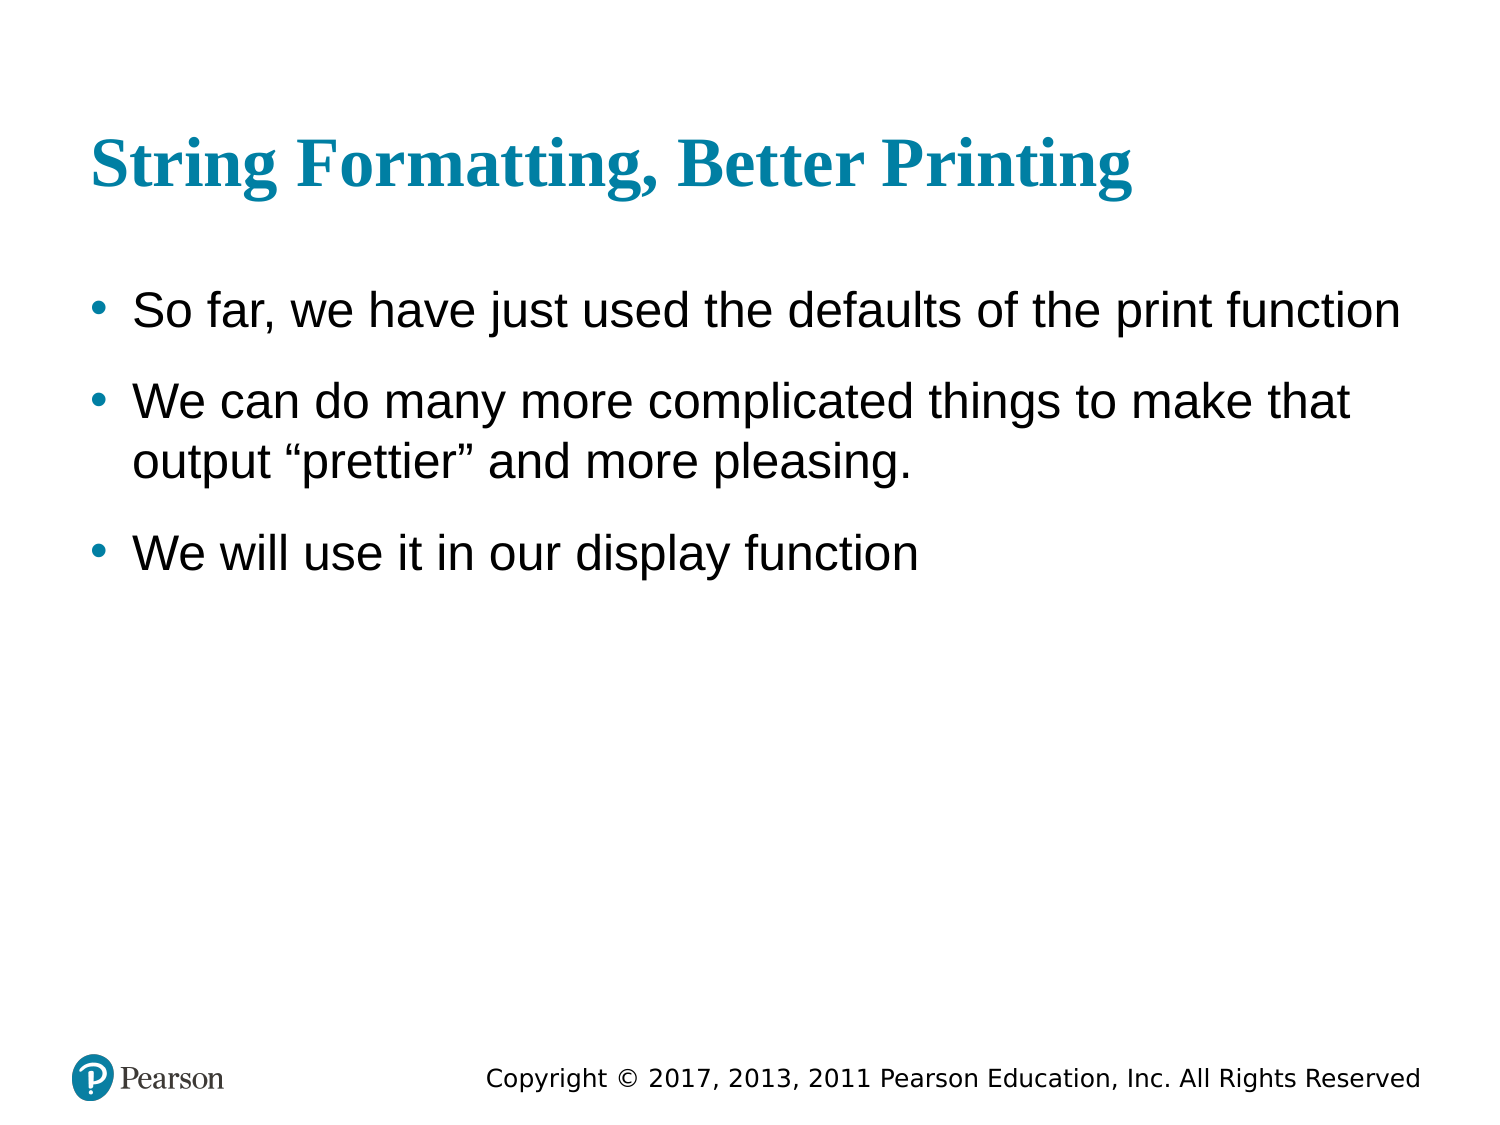

# String Formatting, Better Printing
So far, we have just used the defaults of the print function
We can do many more complicated things to make that output “prettier” and more pleasing.
We will use it in our display function